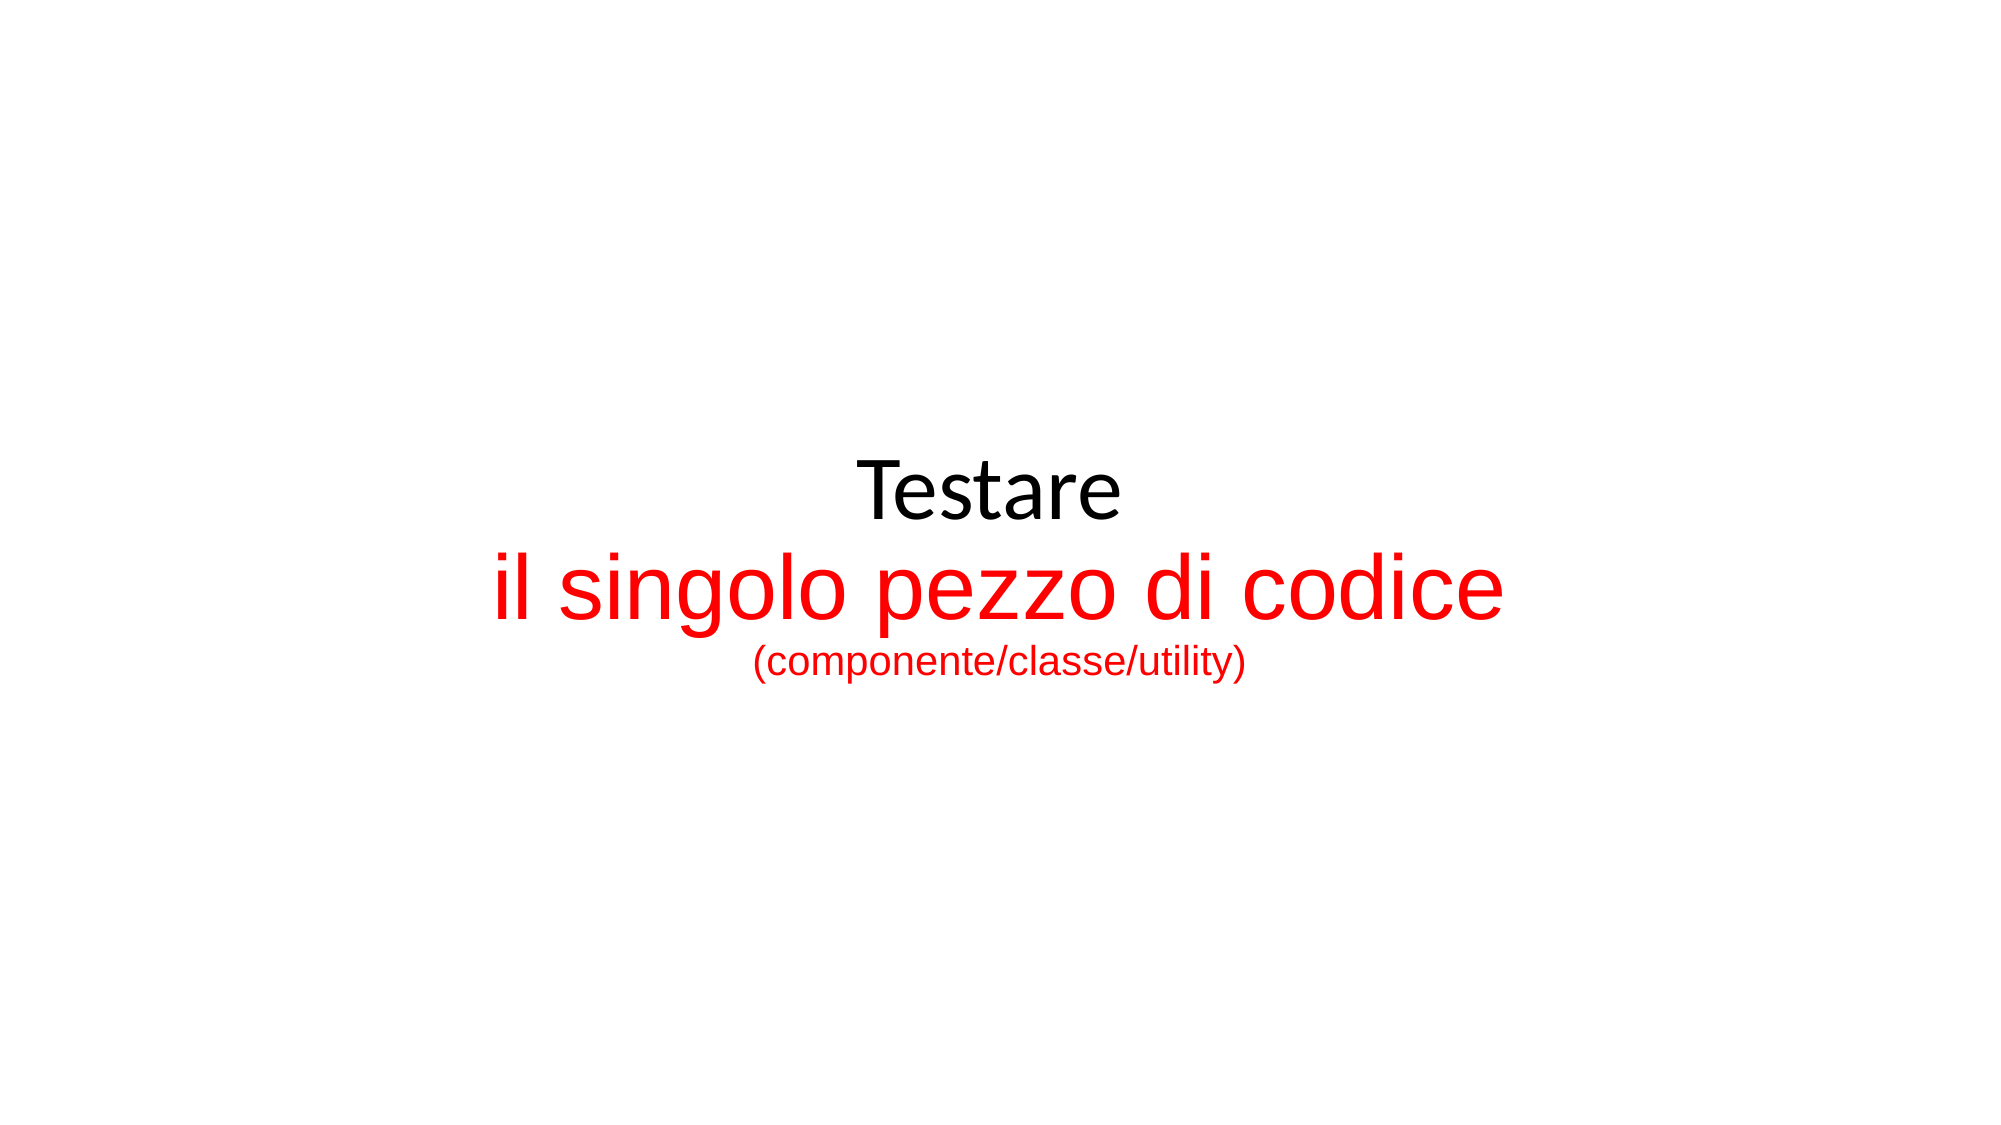

# Testare il singolo pezzo di codice (componente/classe/utility)